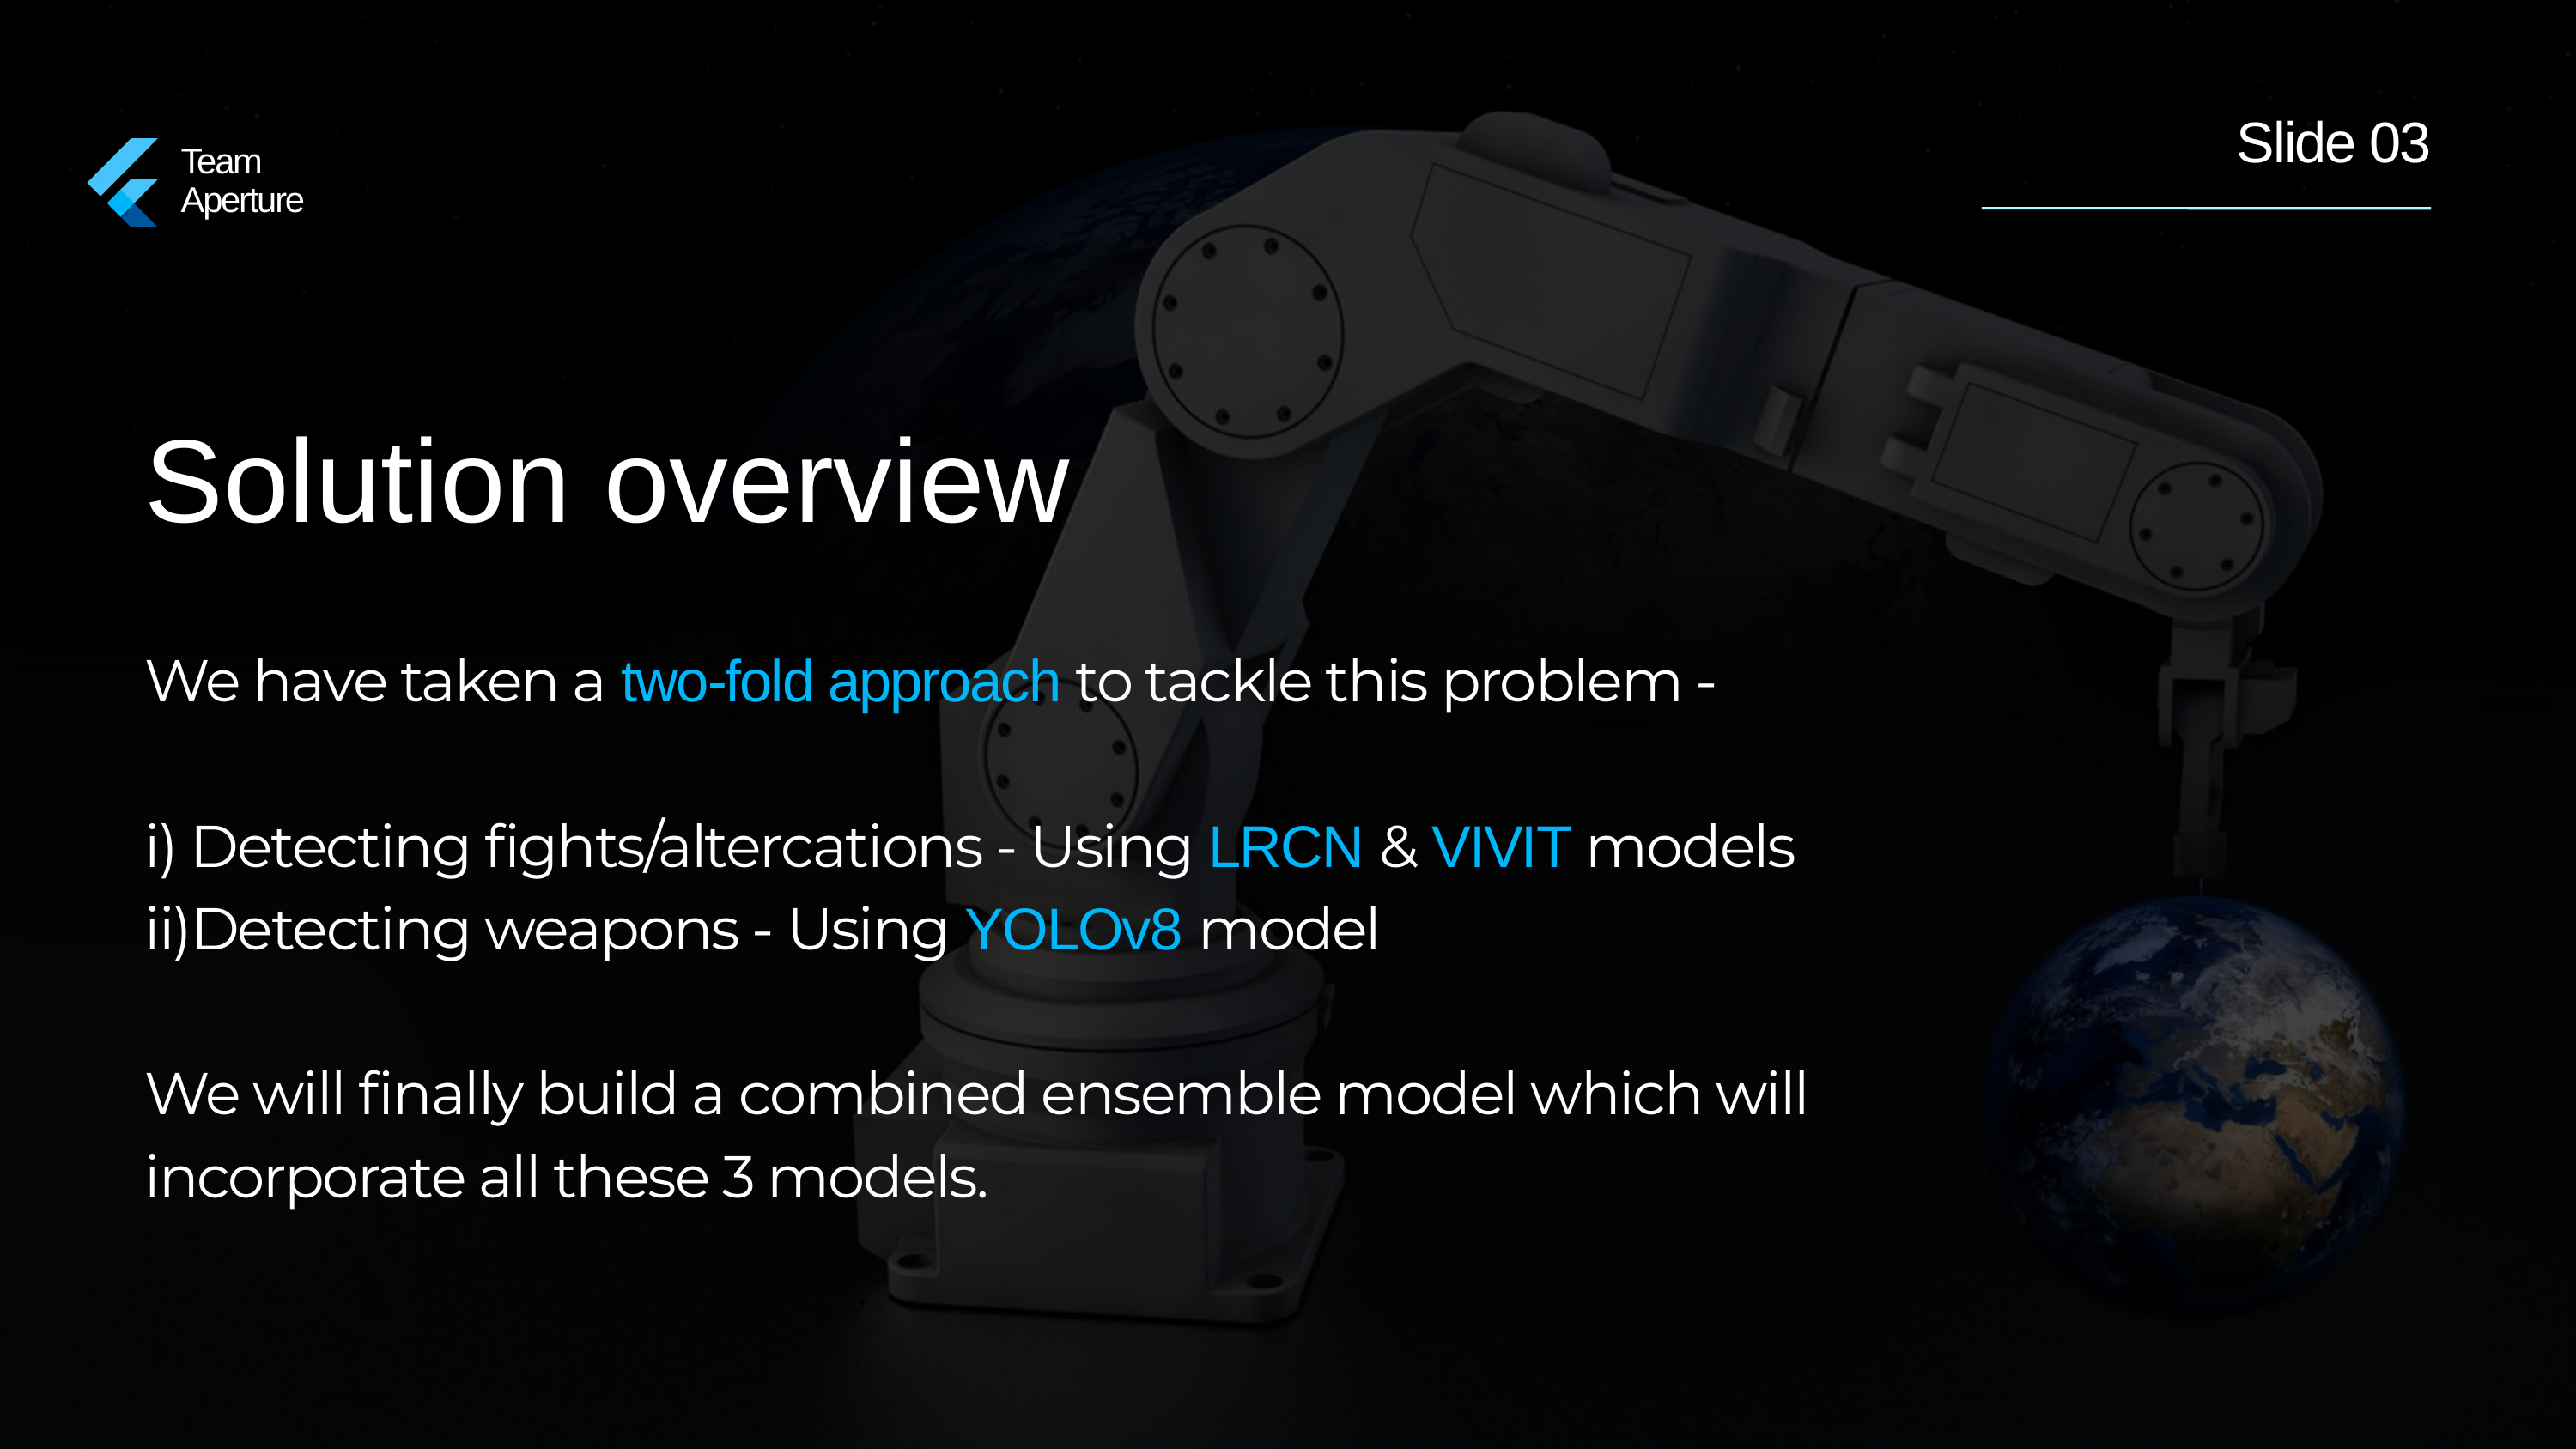

Slide 03

Team Aperture

Solution overview
We have taken a two-fold approach to tackle this problem -

i) Detecting fights/altercations - Using LRCN & VIVIT models
ii)Detecting weapons - Using YOLOv8 model

We will finally build a combined ensemble model which will incorporate all these 3 models.